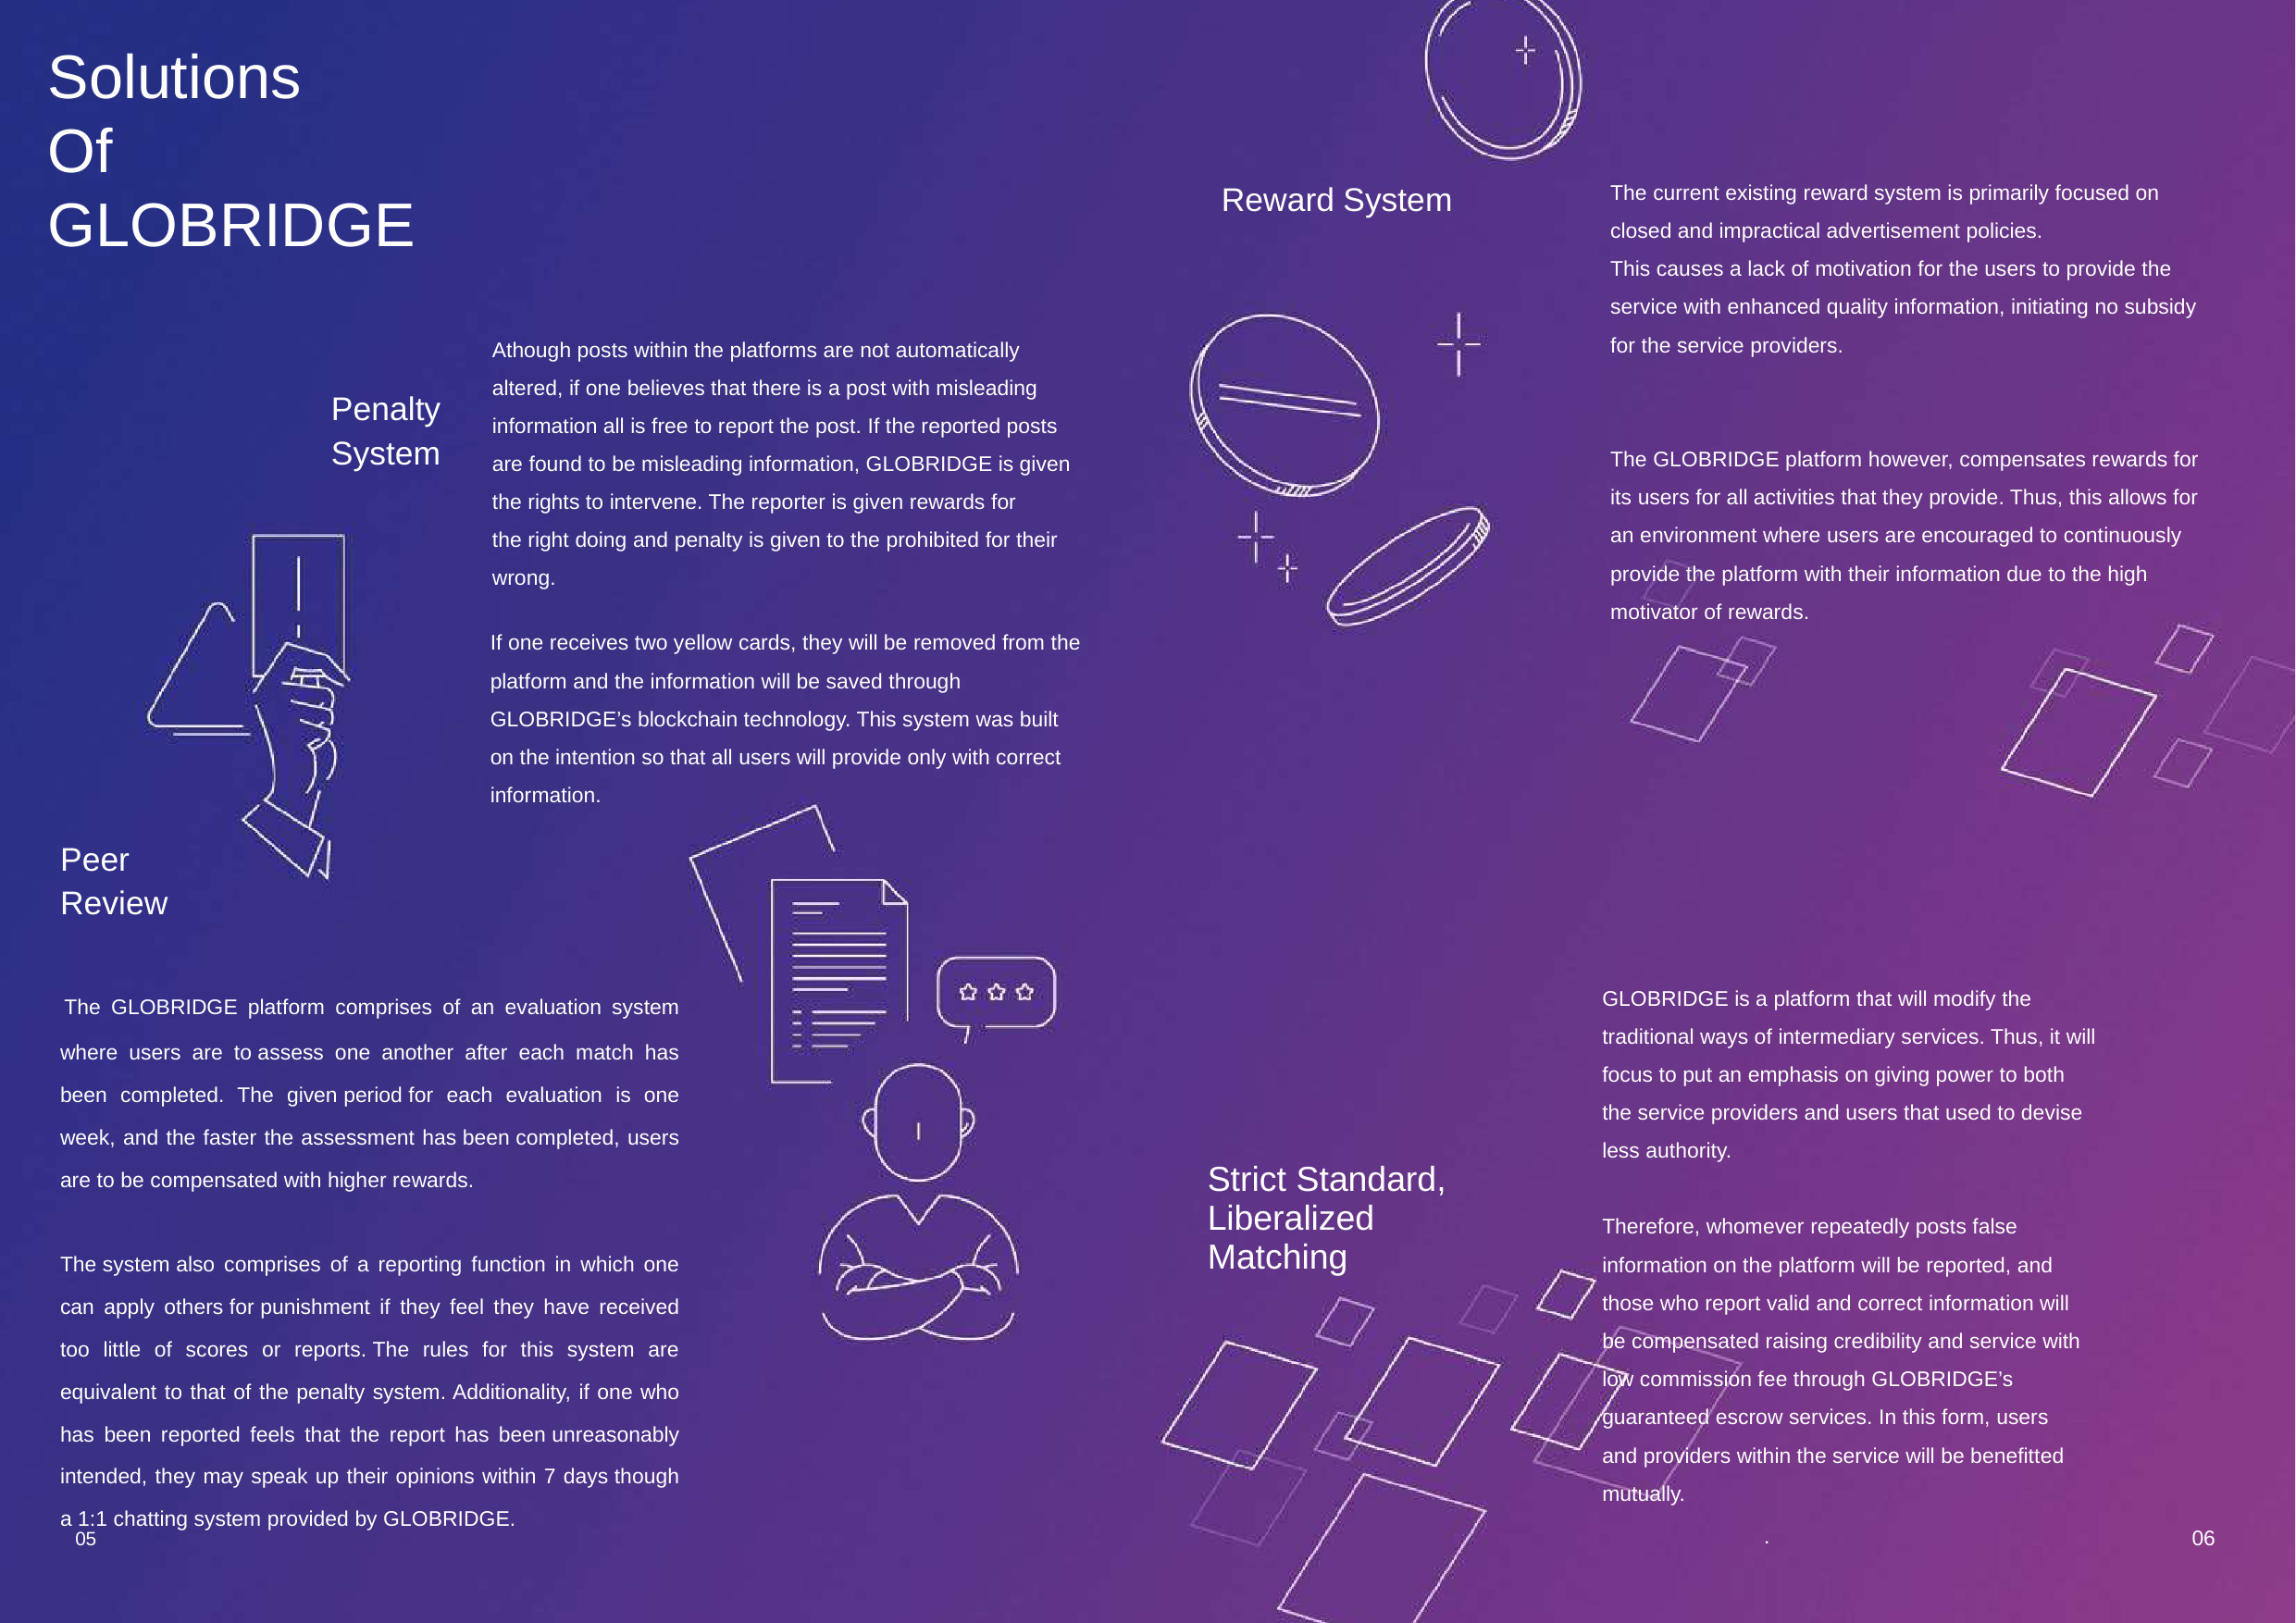

Solutions
Of
GLOBRIDGE
The current existing reward system is primarily focused on closed and impractical advertisement policies.
This causes a lack of motivation for the users to provide the service with enhanced quality information, initiating no subsidy for the service providers.

The GLOBRIDGE platform however, compensates rewards for its users for all activities that they provide. Thus, this allows for an environment where users are encouraged to continuously provide the platform with their information due to the high motivator of rewards.
Reward System
Athough posts within the platforms are not automatically altered, if one believes that there is a post with misleading information all is free to report the post. If the reported posts are found to be misleading information, GLOBRIDGE is given the rights to intervene. The reporter is given rewards for the right doing and penalty is given to the prohibited for their wrong.

Penalty
System

If one receives two yellow cards, they will be removed from the platform and the information will be saved through GLOBRIDGE’s blockchain technology. This system was built on the intention so that all users will provide only with correct information.

Peer
Review

	The GLOBRIDGE platform comprises of an evaluation system where users are to assess one another after each match has been completed. The given period for each evaluation is one week, and the faster the assessment has been completed, users are to be compensated with higher rewards.

The system also comprises of a reporting function in which one can apply others for punishment if they feel they have received too little of scores or reports. The rules for this system are equivalent to that of the penalty system. Additionality, if one who has been reported feels that the report has been unreasonably intended, they may speak up their opinions within 7 days though a 1:1 chatting system provided by GLOBRIDGE.

GLOBRIDGE is a platform that will modify the traditional ways of intermediary services. Thus, it will focus to put an emphasis on giving power to both the service providers and users that used to devise less authority.

Therefore, whomever repeatedly posts false information on the platform will be reported, and those who report valid and correct information will be compensated raising credibility and service with low commission fee through GLOBRIDGE’s guaranteed escrow services. In this form, users and providers within the service will be benefitted mutually.
Strict Standard,
Liberalized Matching
.
06
05